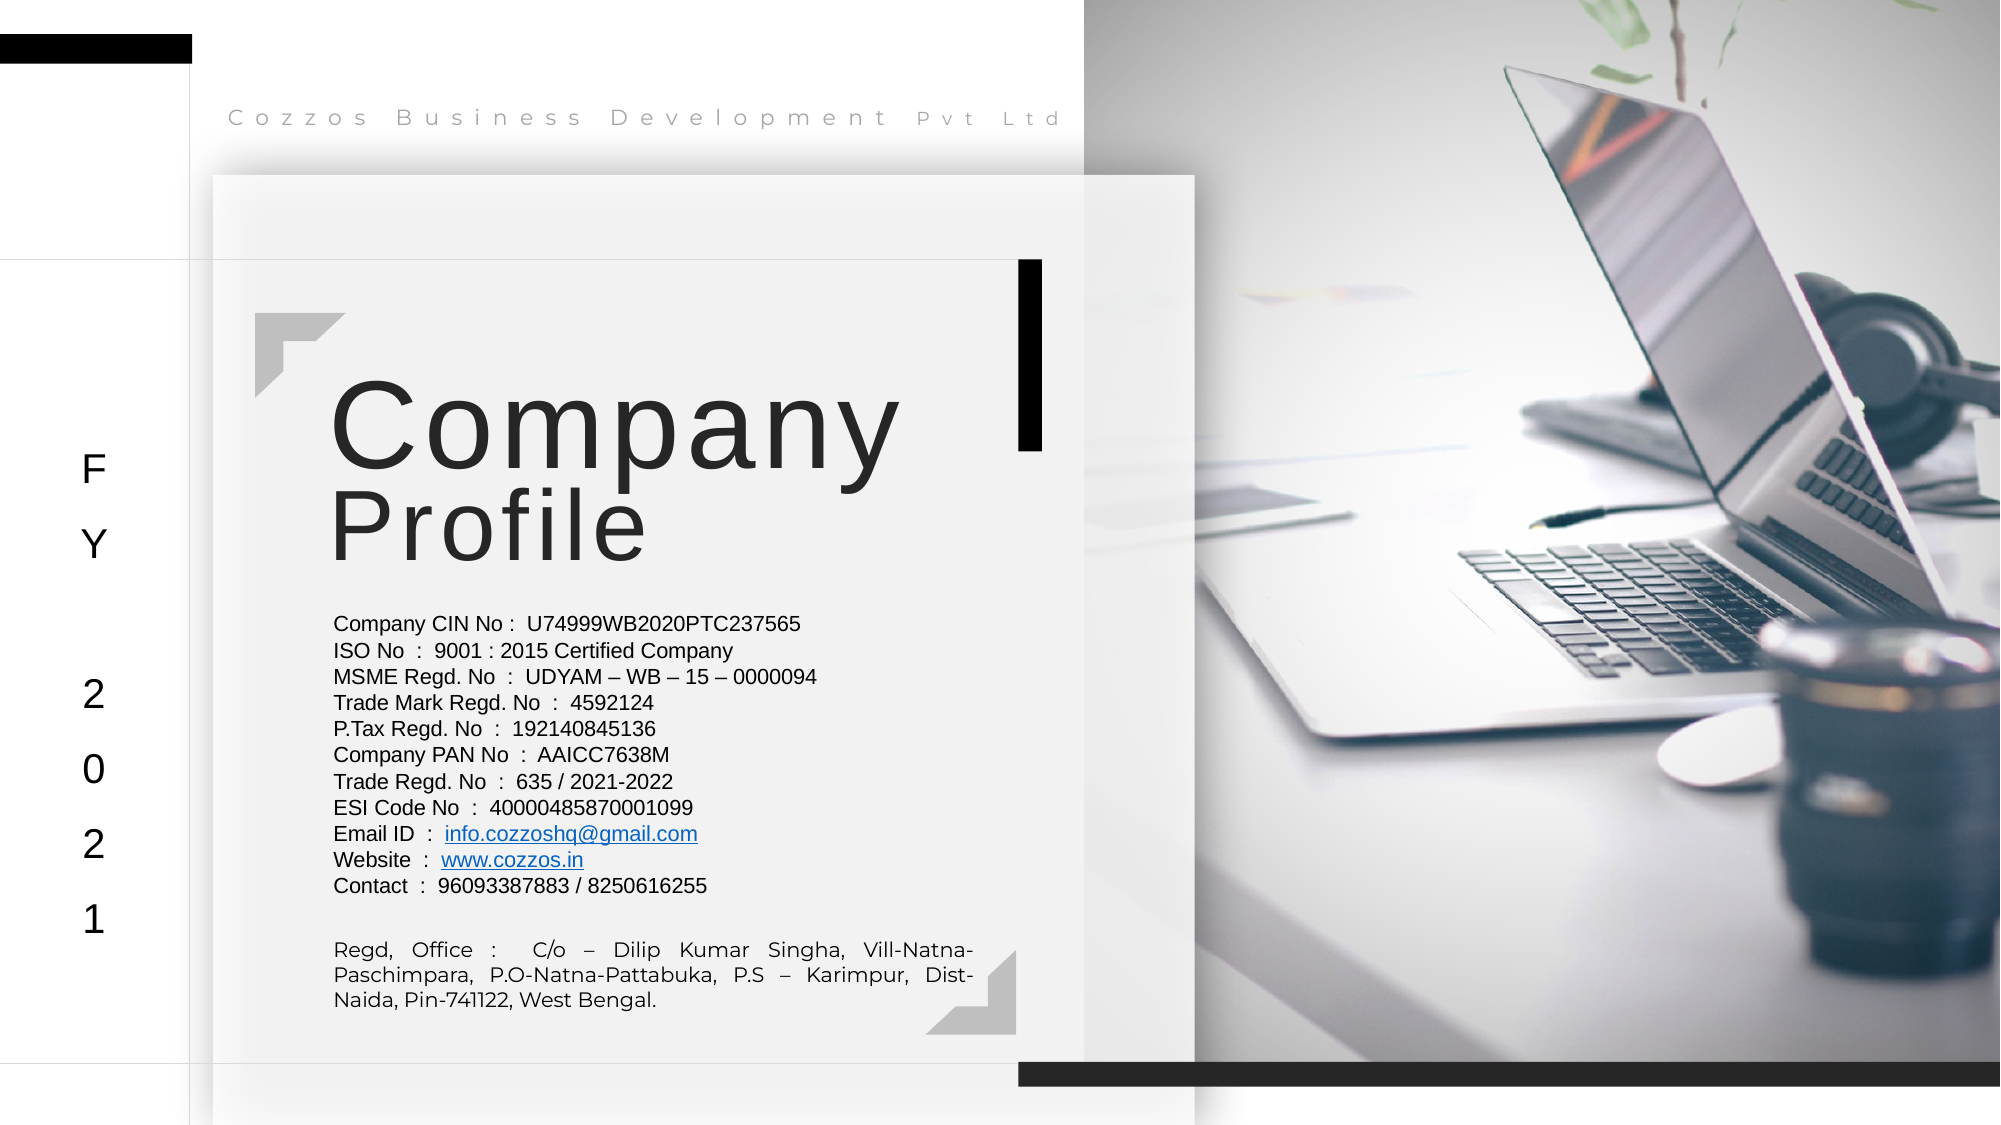

Cozzos Business Development Pvt Ltd

Company

F
Y

2
0
2
1
Profile

Company CIN No :  U74999WB2020PTC237565
ISO No  :  9001 : 2015 Certified Company
MSME Regd. No  :  UDYAM – WB – 15 – 0000094
Trade Mark Regd. No  :  4592124
P.Tax Regd. No  :  192140845136
Company PAN No  :  AAICC7638M
Trade Regd. No  :  635 / 2021-2022
ESI Code No  :  40000485870001099
Email ID  :  info.cozzoshq@gmail.com
Website  :  www.cozzos.in
Contact  :  96093387883 / 8250616255
Regd, Office :  C/o – Dilip Kumar Singha, Vill-Natna-Paschimpara, P.O-Natna-Pattabuka, P.S – Karimpur, Dist-Naida, Pin-741122, West Bengal.